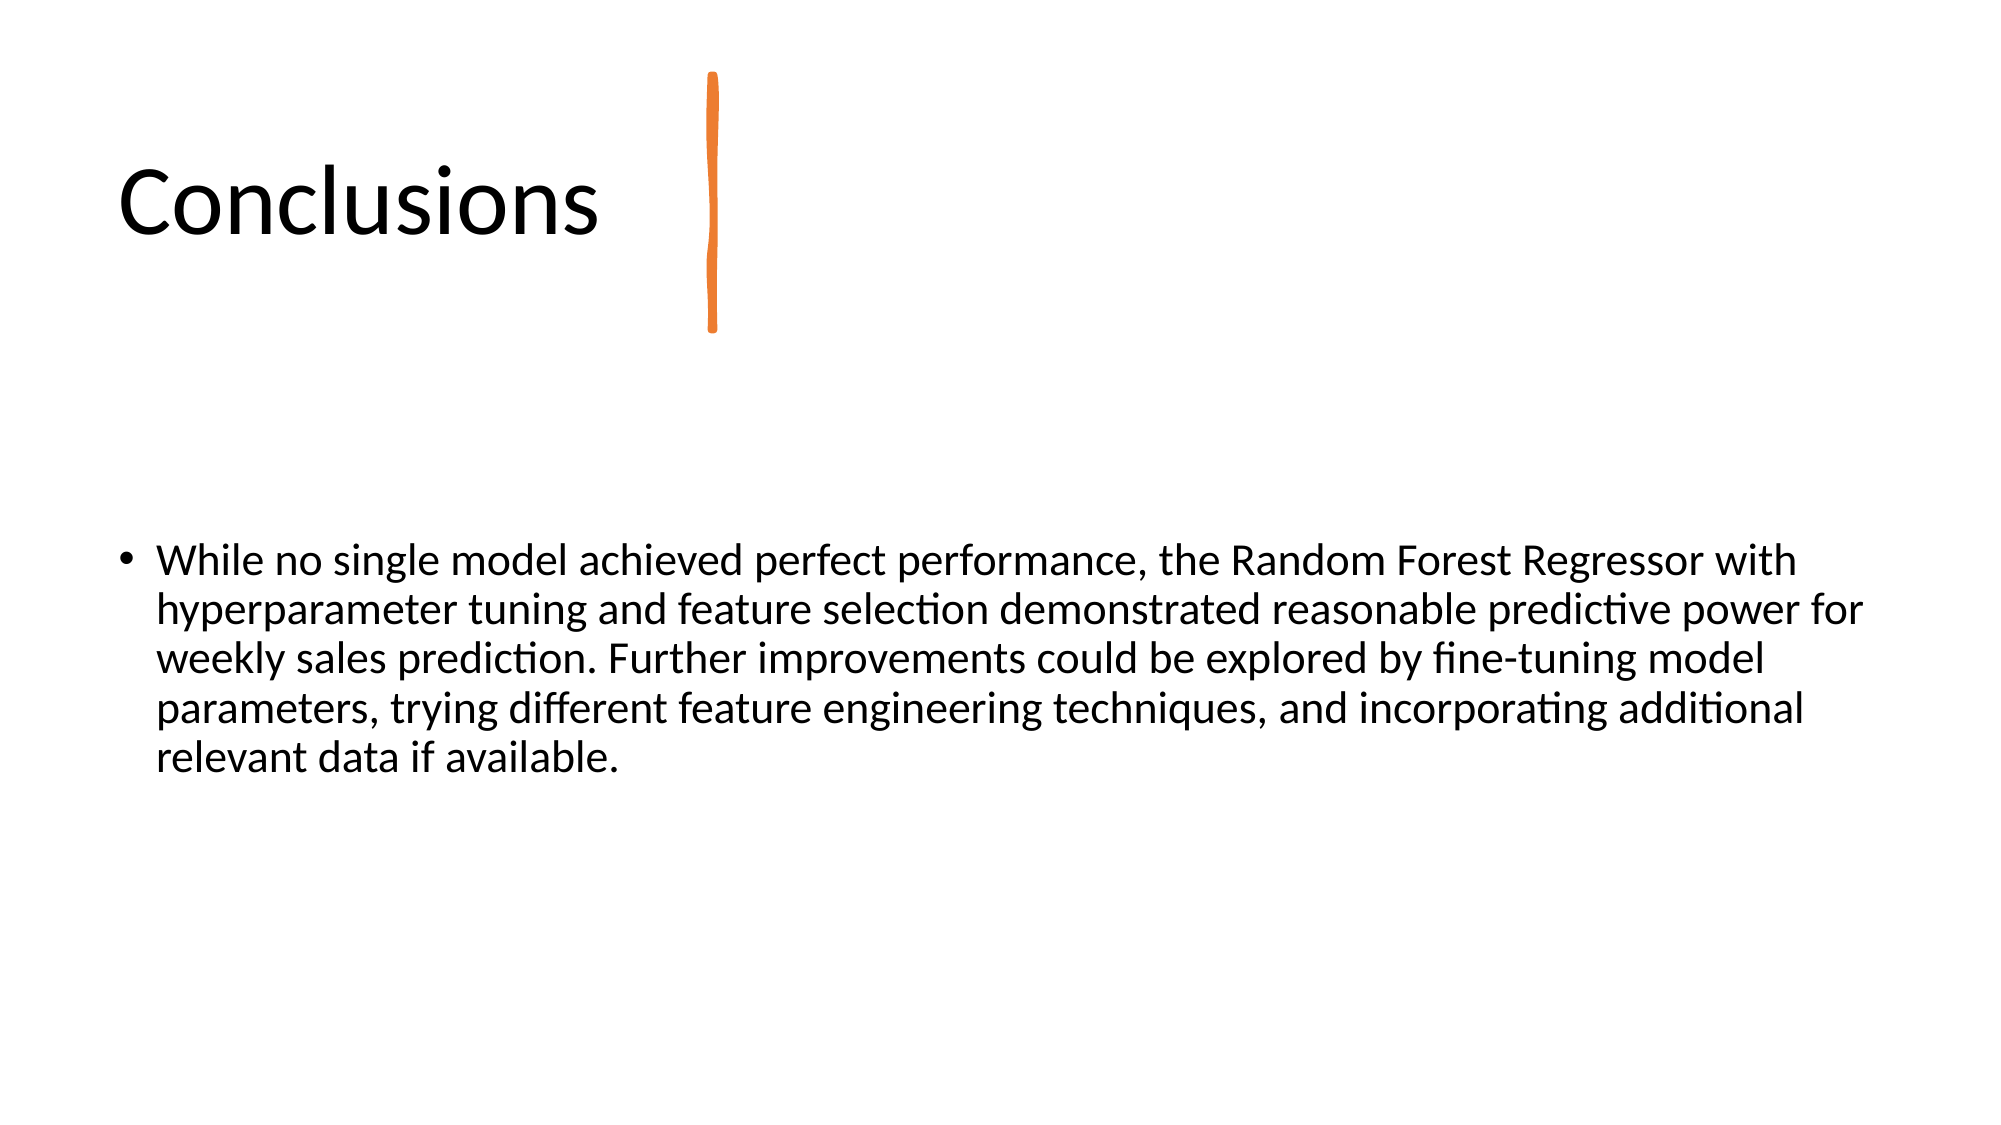

# Conclusions

While no single model achieved perfect performance, the Random Forest Regressor with hyperparameter tuning and feature selection demonstrated reasonable predictive power for weekly sales prediction. Further improvements could be explored by fine-tuning model parameters, trying different feature engineering techniques, and incorporating additional relevant data if available.